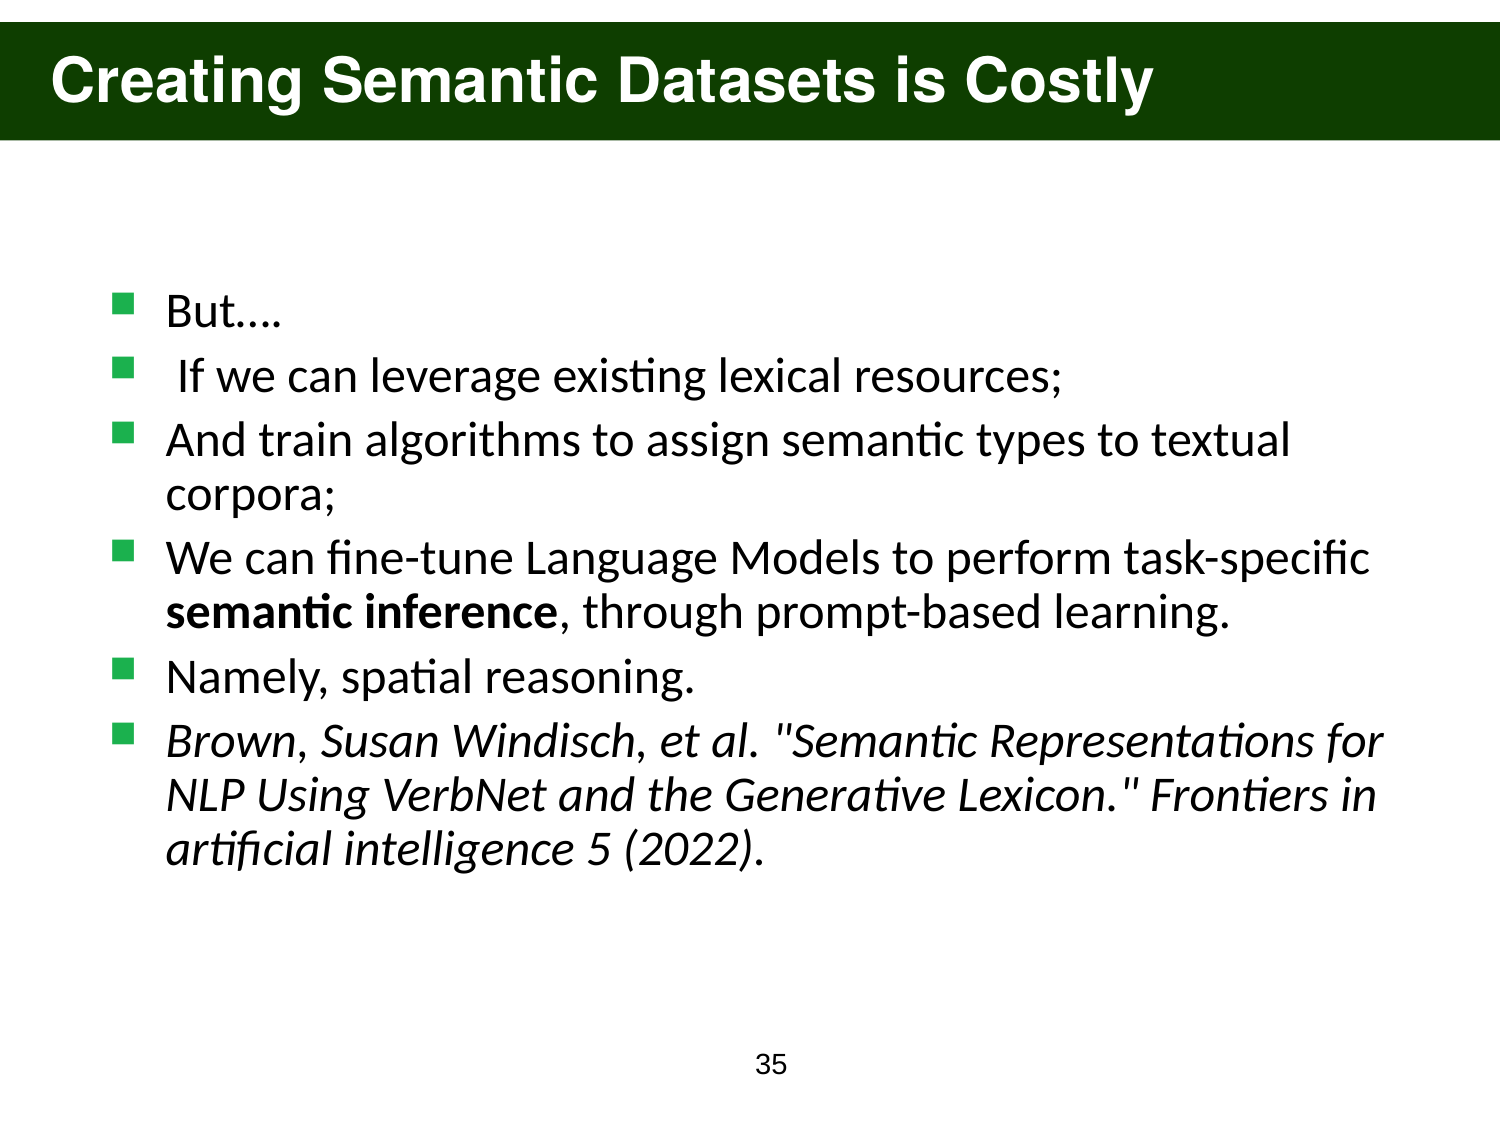

Creating Semantic Datasets is Costly
But….
 If we can leverage existing lexical resources;
And train algorithms to assign semantic types to textual corpora;
We can fine-tune Language Models to perform task-specific semantic inference, through prompt-based learning.
Namely, spatial reasoning.
Brown, Susan Windisch, et al. "Semantic Representations for NLP Using VerbNet and the Generative Lexicon." Frontiers in artificial intelligence 5 (2022).
35